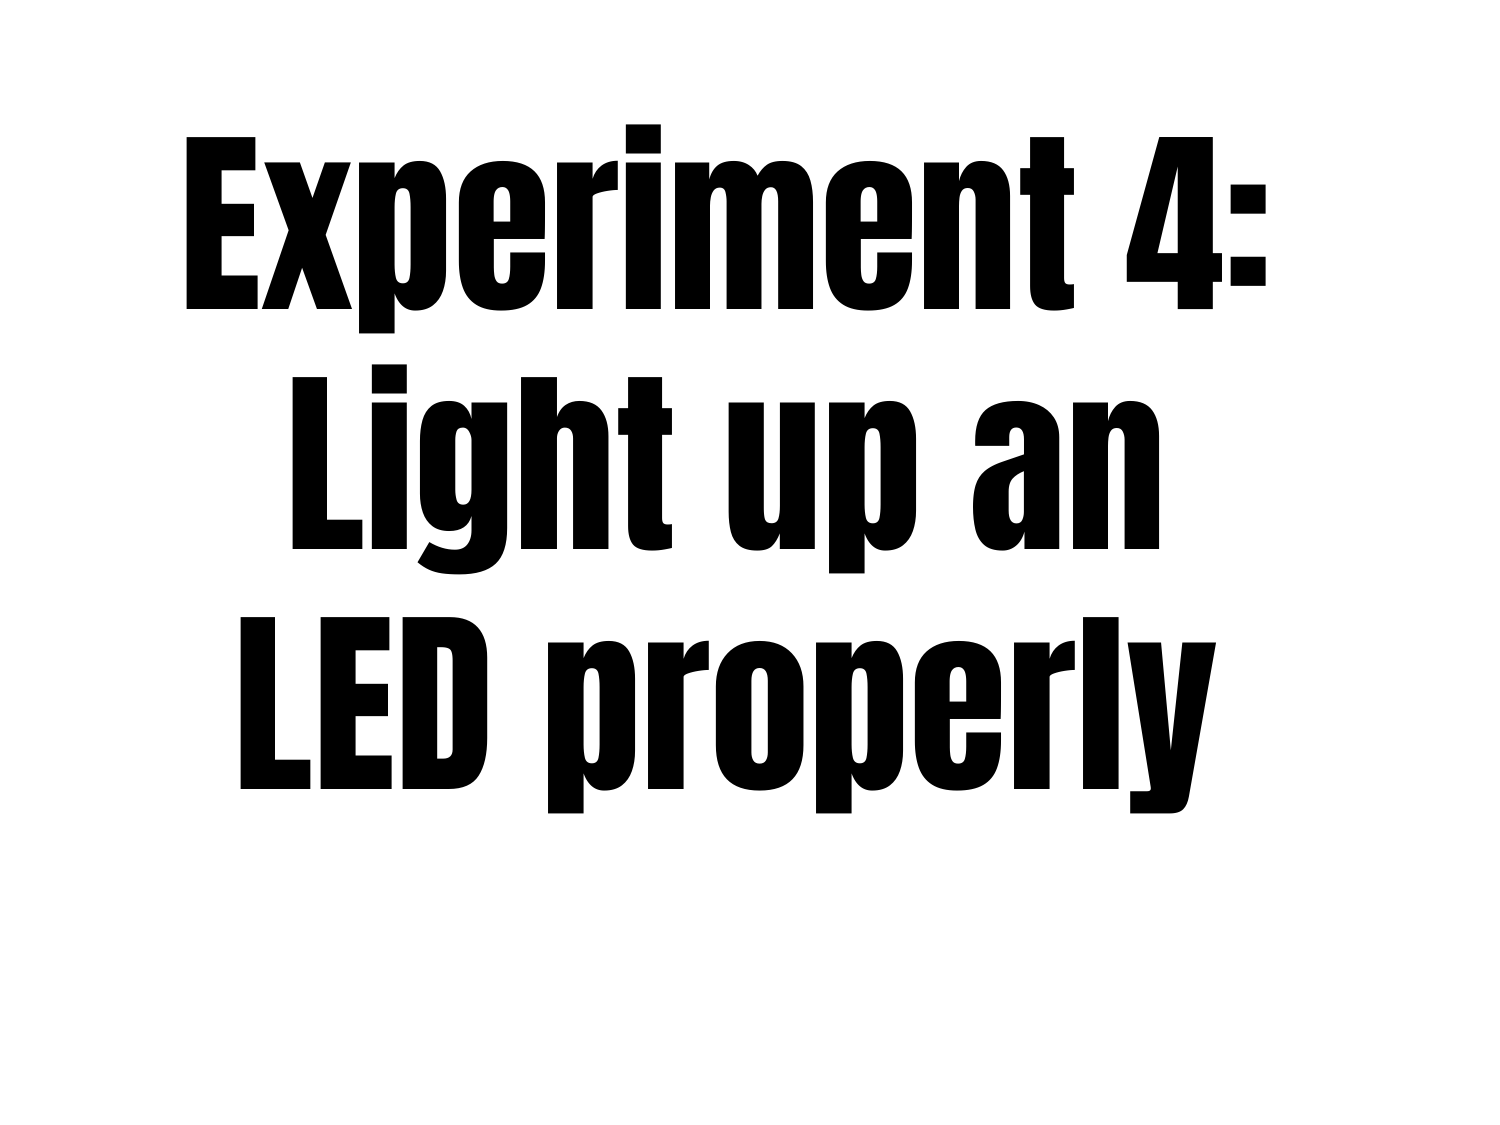

# Experiment 4: Light up an LED properly